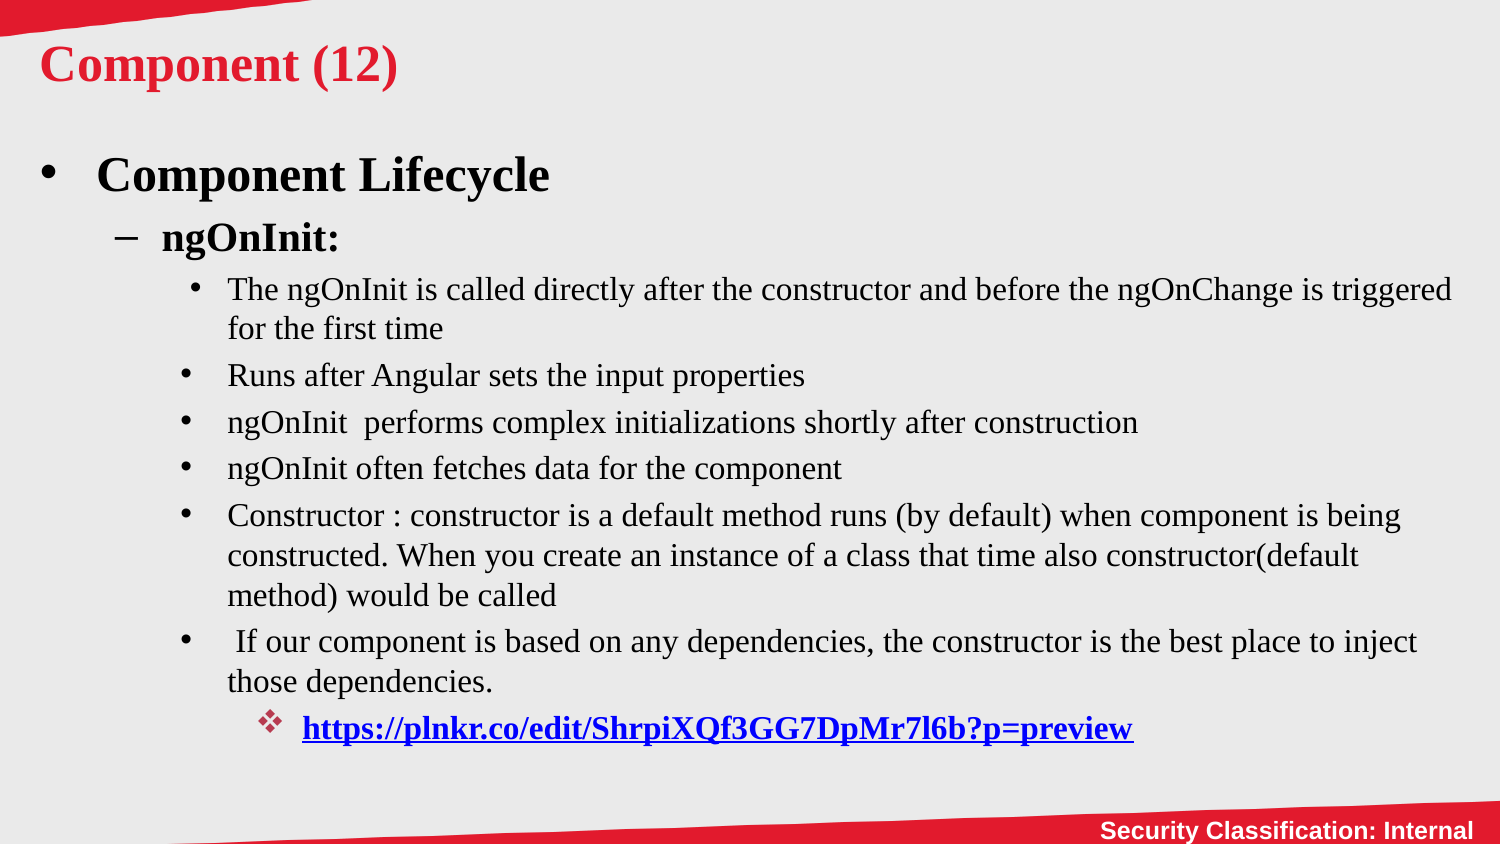

# Component (12)
Component Lifecycle
ngOnInit:
The ngOnInit is called directly after the constructor and before the ngOnChange is triggered for the first time
Runs after Angular sets the input properties
ngOnInit  performs complex initializations shortly after construction
ngOnInit often fetches data for the component
Constructor : constructor is a default method runs (by default) when component is being constructed. When you create an instance of a class that time also constructor(default method) would be called
 If our component is based on any dependencies, the constructor is the best place to inject those dependencies.
https://plnkr.co/edit/ShrpiXQf3GG7DpMr7l6b?p=preview